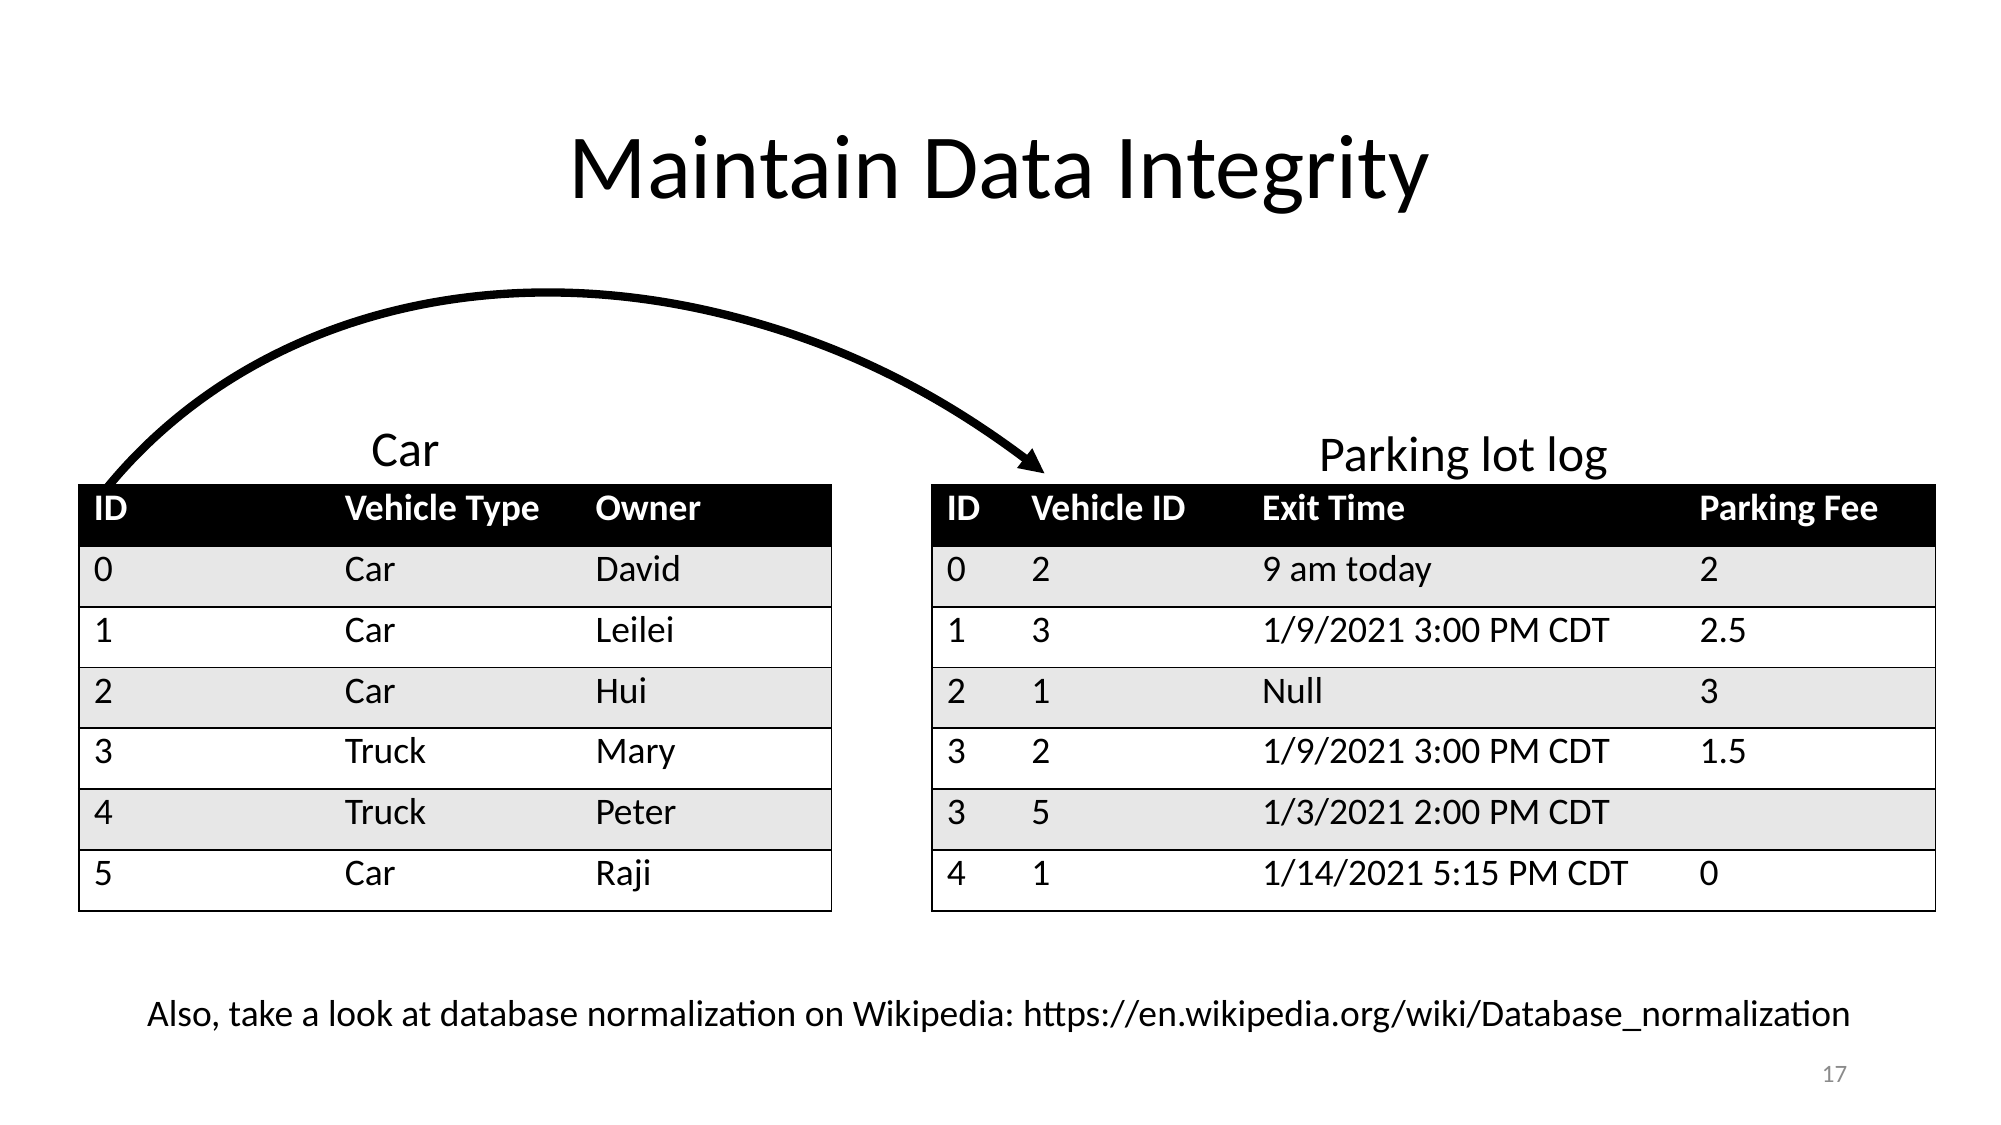

# Maintain Data Integrity

Car
Parking lot log
| ID | Vehicle Type | Owner |
| --- | --- | --- |
| 0 | Car | David |
| 1 | Car | Leilei |
| 2 | Car | Hui |
| 3 | Truck | Mary |
| 4 | Truck | Peter |
| 5 | Car | Raji |
| ID | Vehicle ID | Exit Time | Parking Fee |
| --- | --- | --- | --- |
| 0 | 2 | 9 am today | 2 |
| 1 | 3 | 1/9/2021 3:00 PM CDT | 2.5 |
| 2 | 1 | Null | 3 |
| 3 | 2 | 1/9/2021 3:00 PM CDT | 1.5 |
| 3 | 5 | 1/3/2021 2:00 PM CDT |  |
| 4 | 1 | 1/14/2021 5:15 PM CDT | 0 |
Also, take a look at database normalization on Wikipedia: https://en.wikipedia.org/wiki/Database_normalization
17